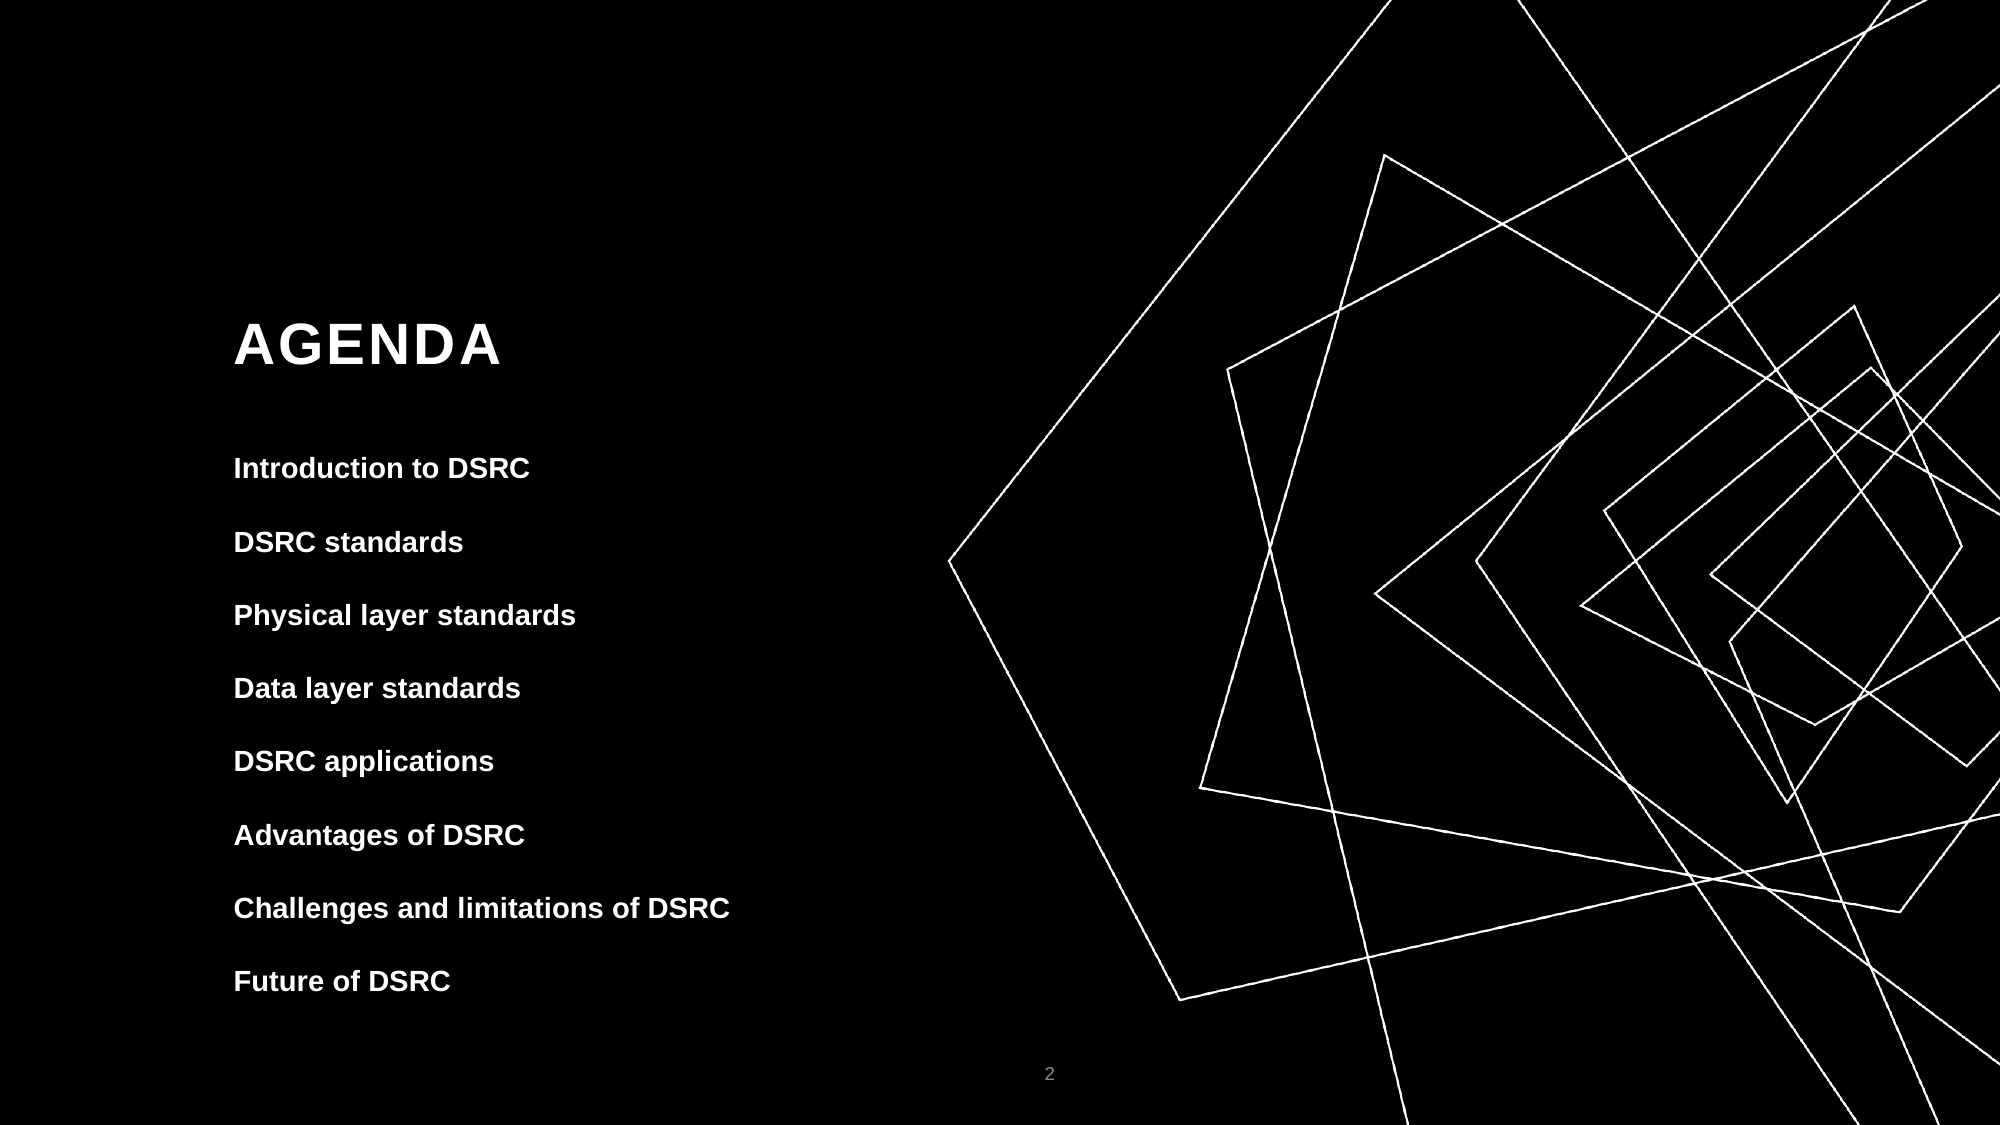

# AGENDA
Introduction to DSRC
DSRC standards
Physical layer standards
Data layer standards
DSRC applications
Advantages of DSRC
Challenges and limitations of DSRC
Future of DSRC
2